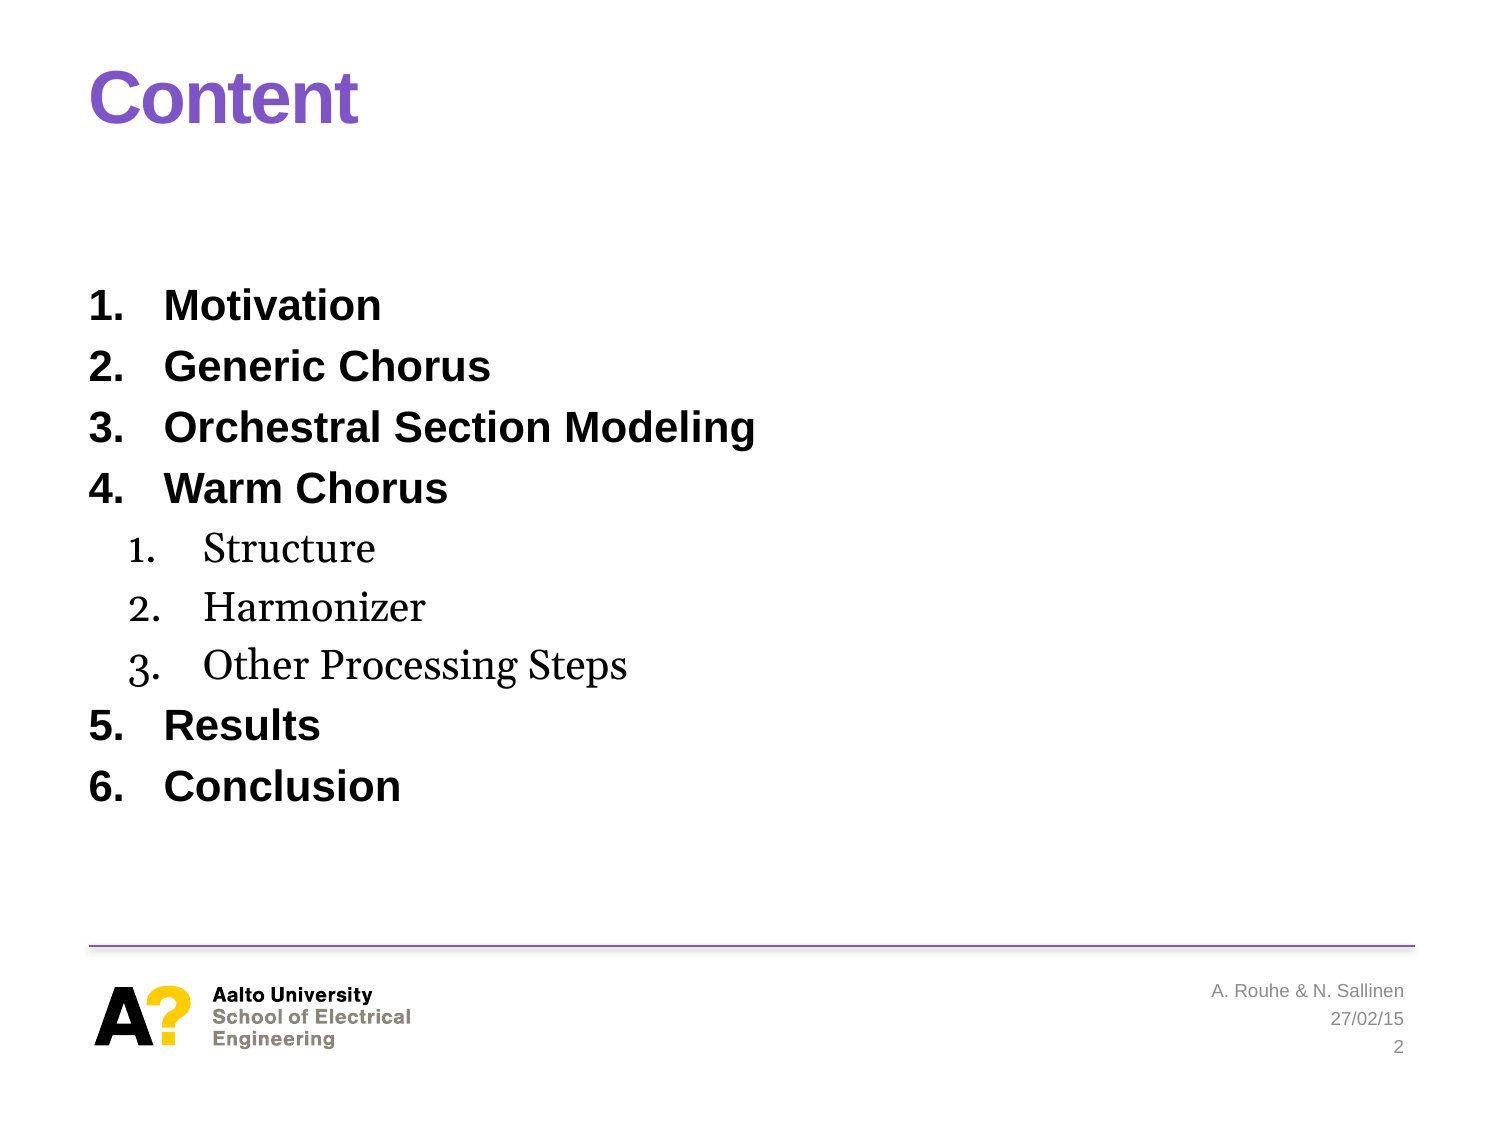

# Content
Motivation
Generic Chorus
Orchestral Section Modeling
Warm Chorus
Structure
Harmonizer
Other Processing Steps
Results
Conclusion
A. Rouhe & N. Sallinen
27/02/15
2